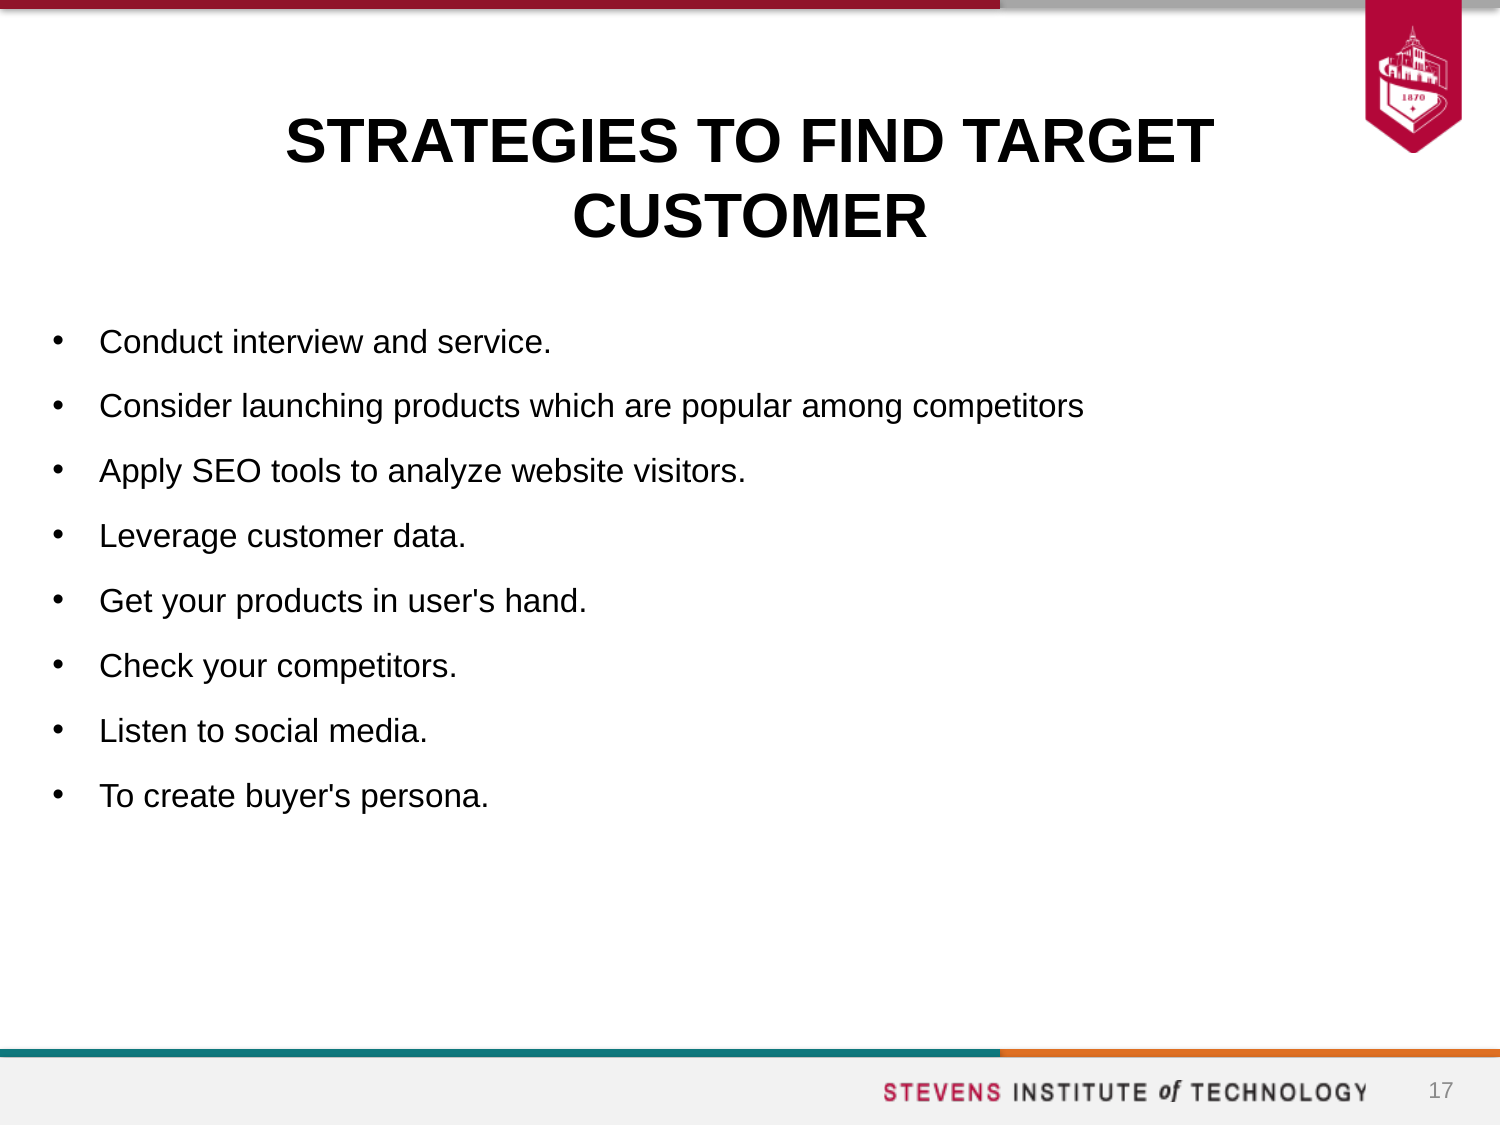

# STRATEGIES TO FIND TARGET CUSTOMER

Conduct interview and service.
Consider launching products which are popular among competitors
Apply SEO tools to analyze website visitors.
Leverage customer data.
Get your products in user's hand.
Check your competitors.
Listen to social media.
To create buyer's persona.

17